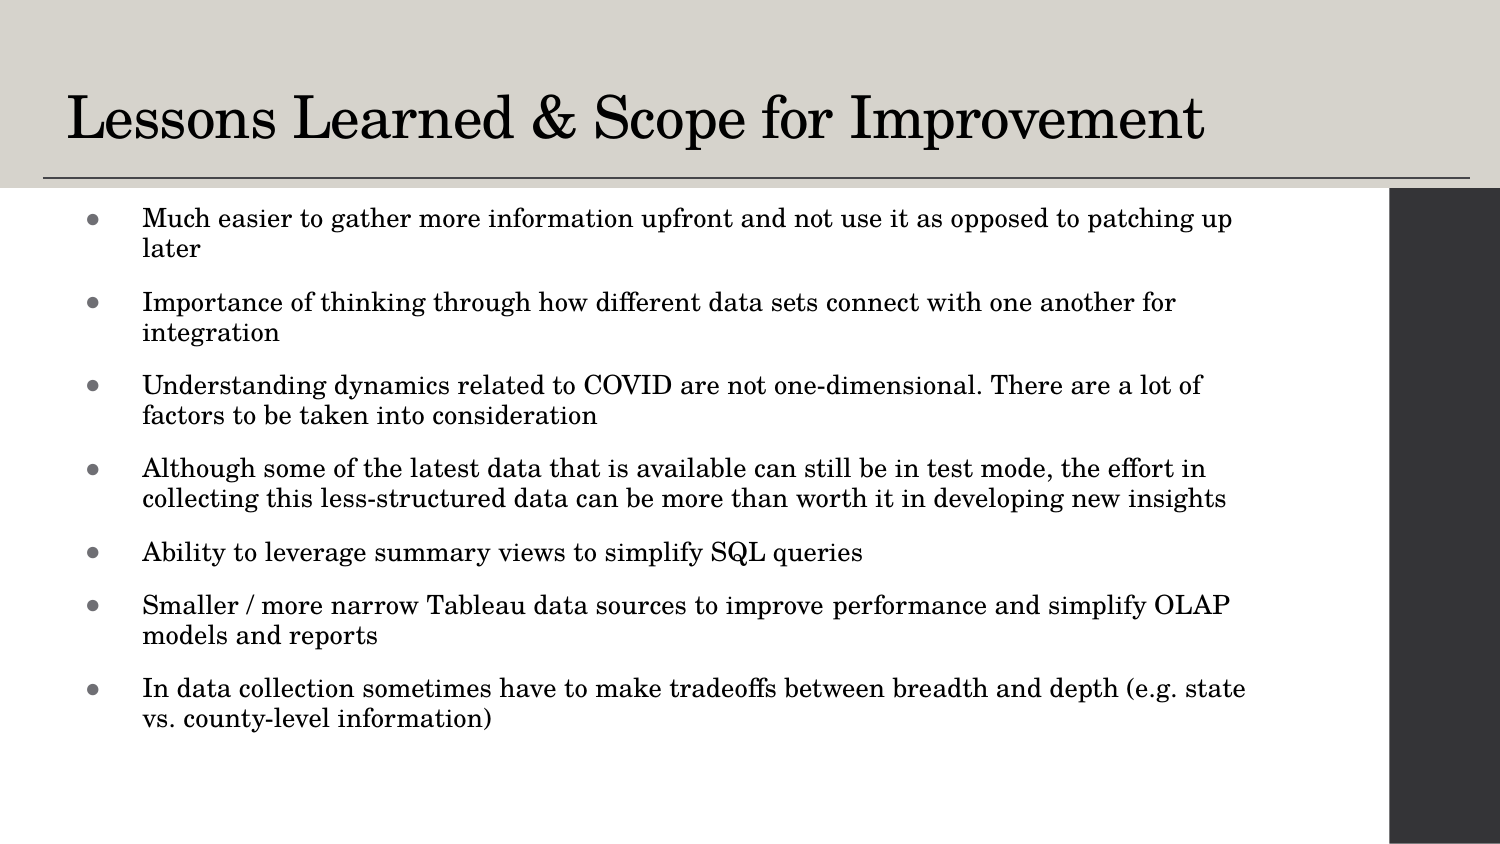

# Lessons Learned & Scope for Improvement
Much easier to gather more information upfront and not use it as opposed to patching up later
Importance of thinking through how different data sets connect with one another for integration
Understanding dynamics related to COVID are not one-dimensional. There are a lot of factors to be taken into consideration
Although some of the latest data that is available can still be in test mode, the effort in collecting this less-structured data can be more than worth it in developing new insights
Ability to leverage summary views to simplify SQL queries
Smaller / more narrow Tableau data sources to improve performance and simplify OLAP models and reports
In data collection sometimes have to make tradeoffs between breadth and depth (e.g. state vs. county-level information)